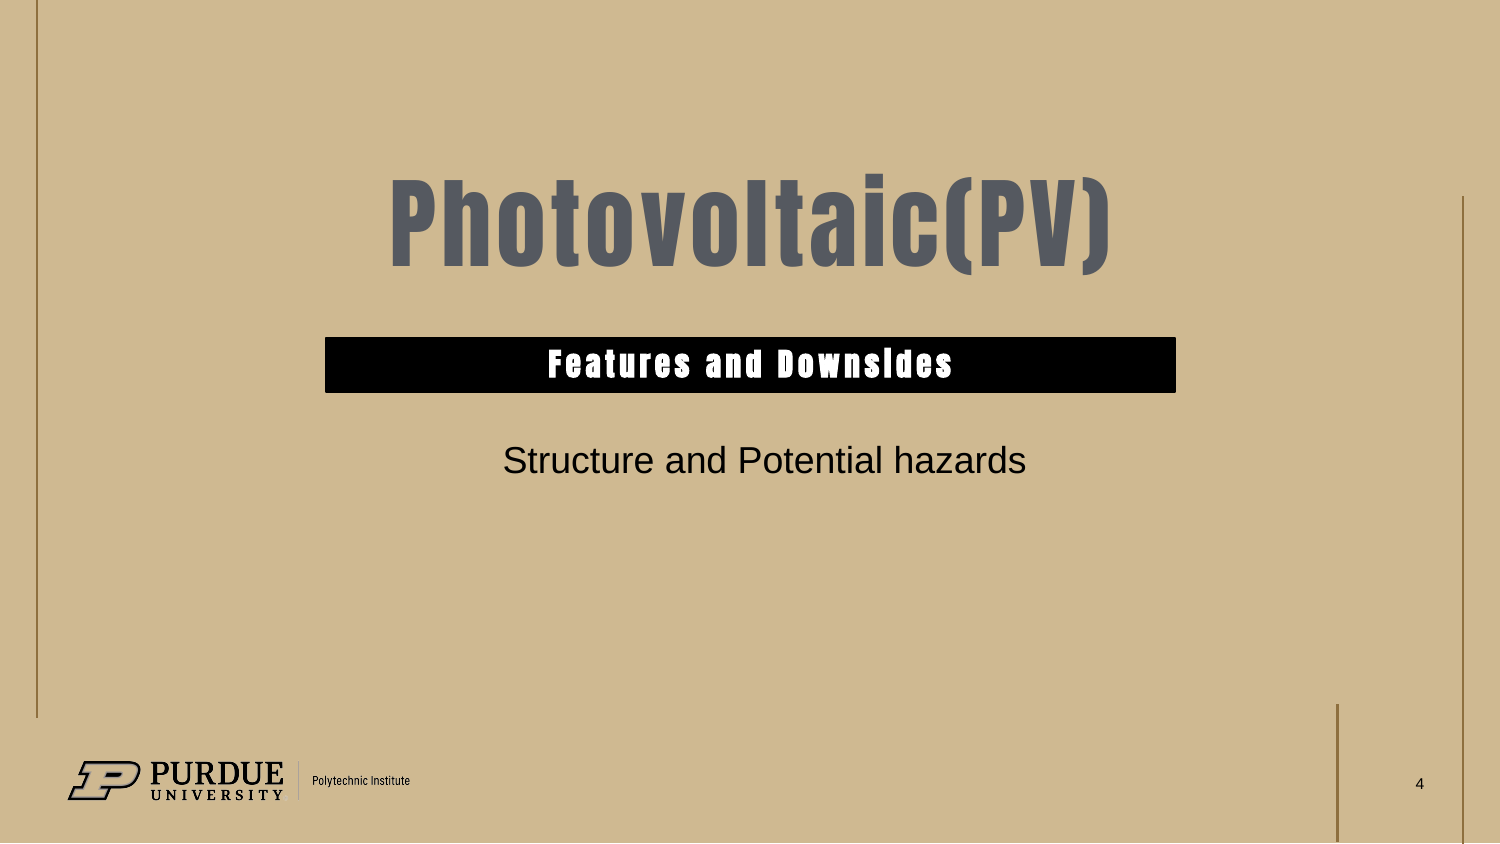

# Photovoltaic(PV)
Features and Downsides
Structure and Potential hazards
4